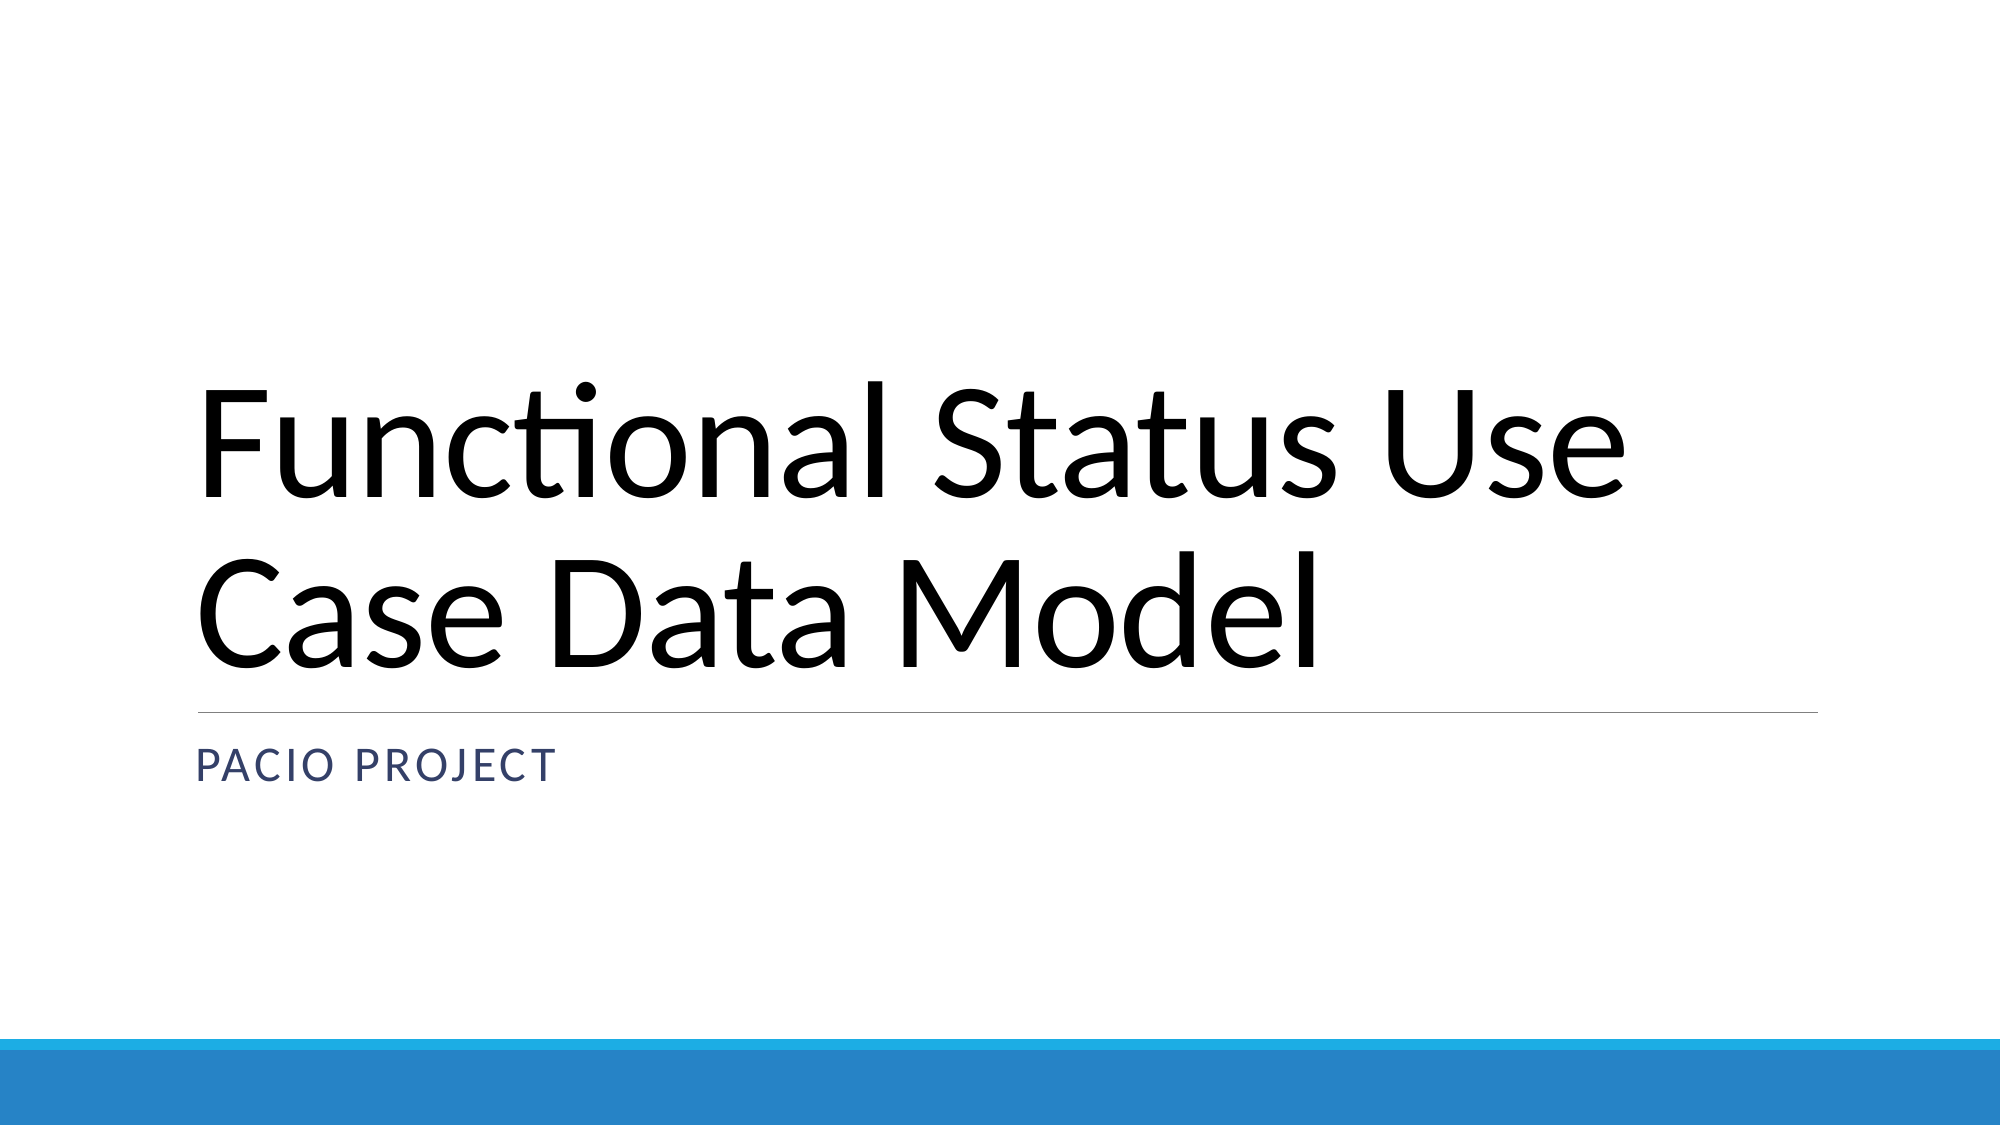

# Functional Status Use Case Data Model
Pacio project